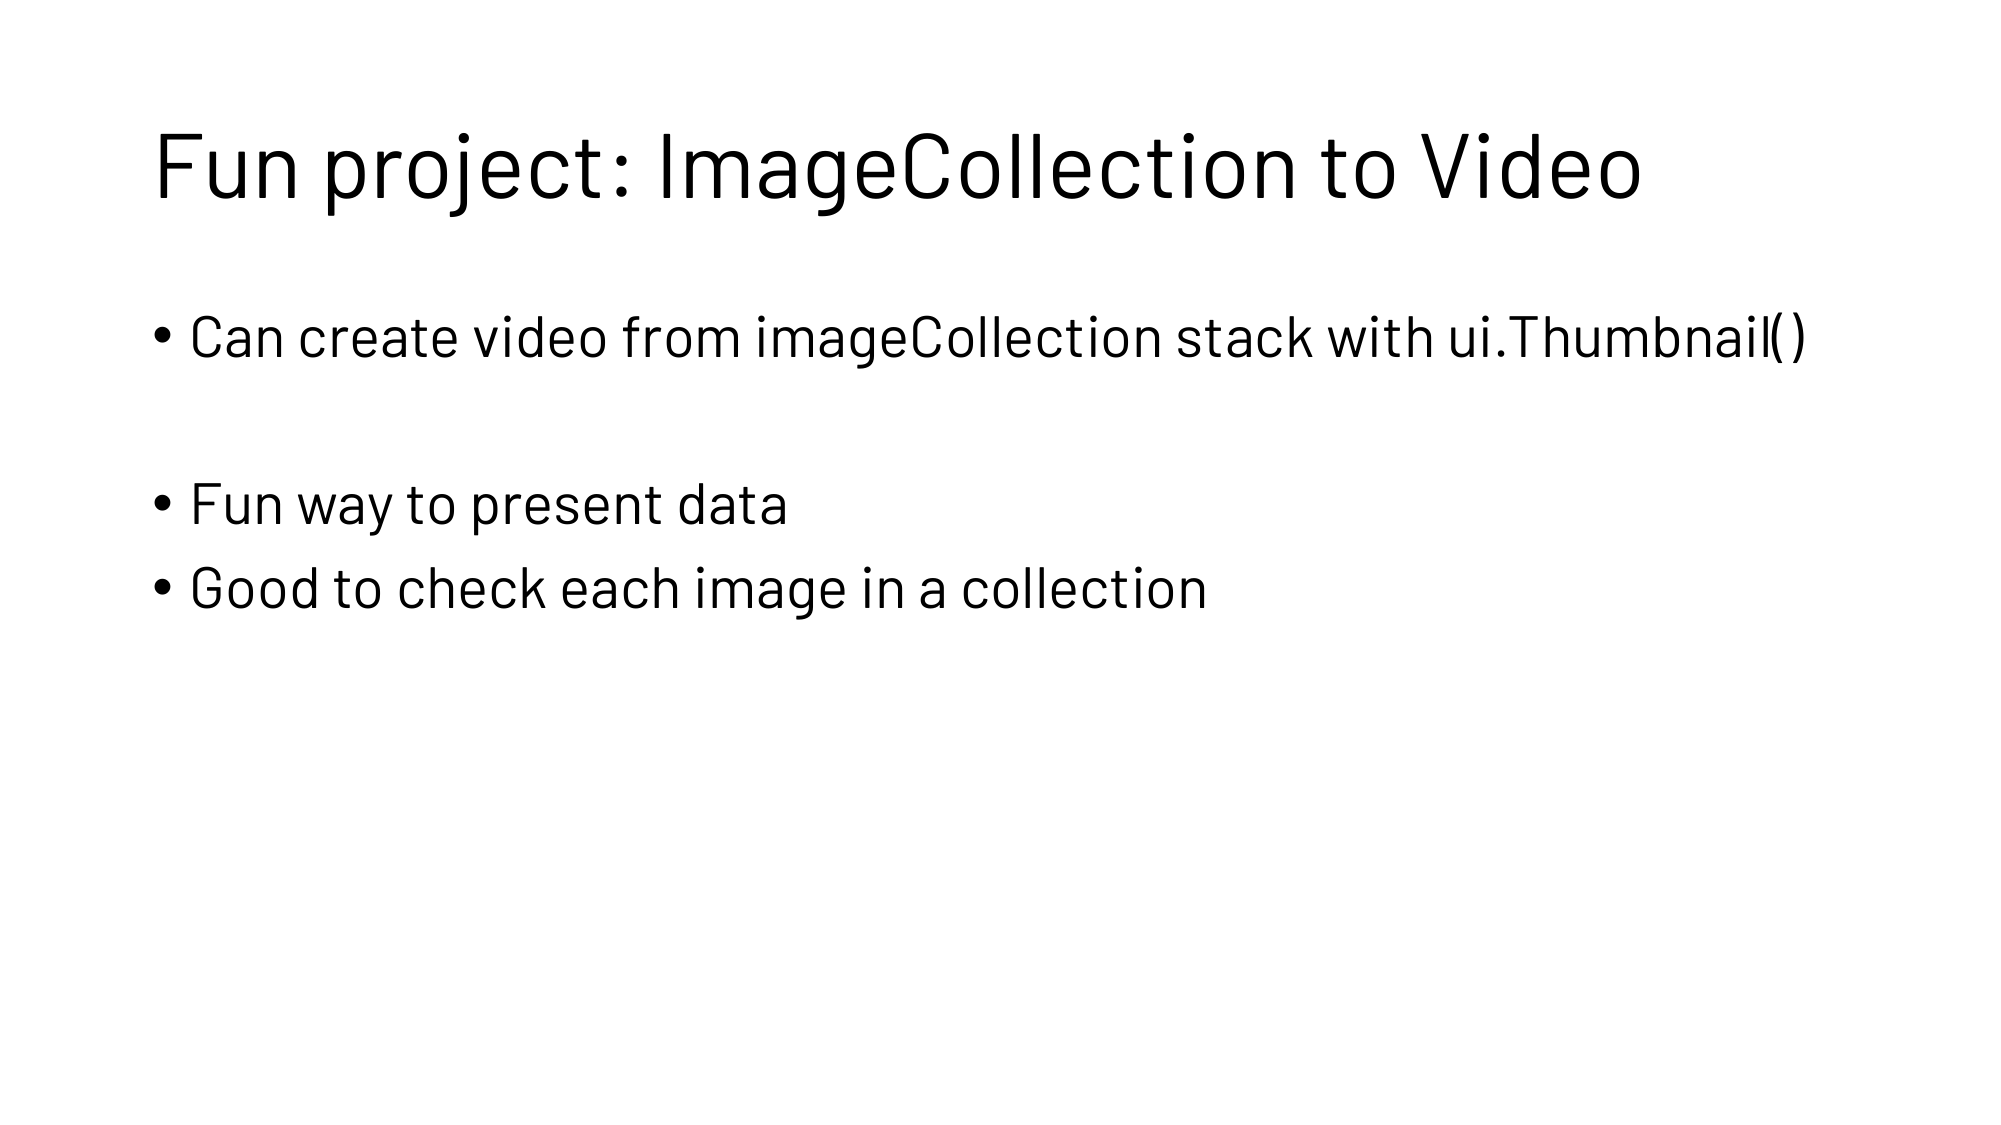

# Fun project: ImageCollection to Video
Can create video from imageCollection stack with ui.Thumbnail()

Fun way to present data
Good to check each image in a collection